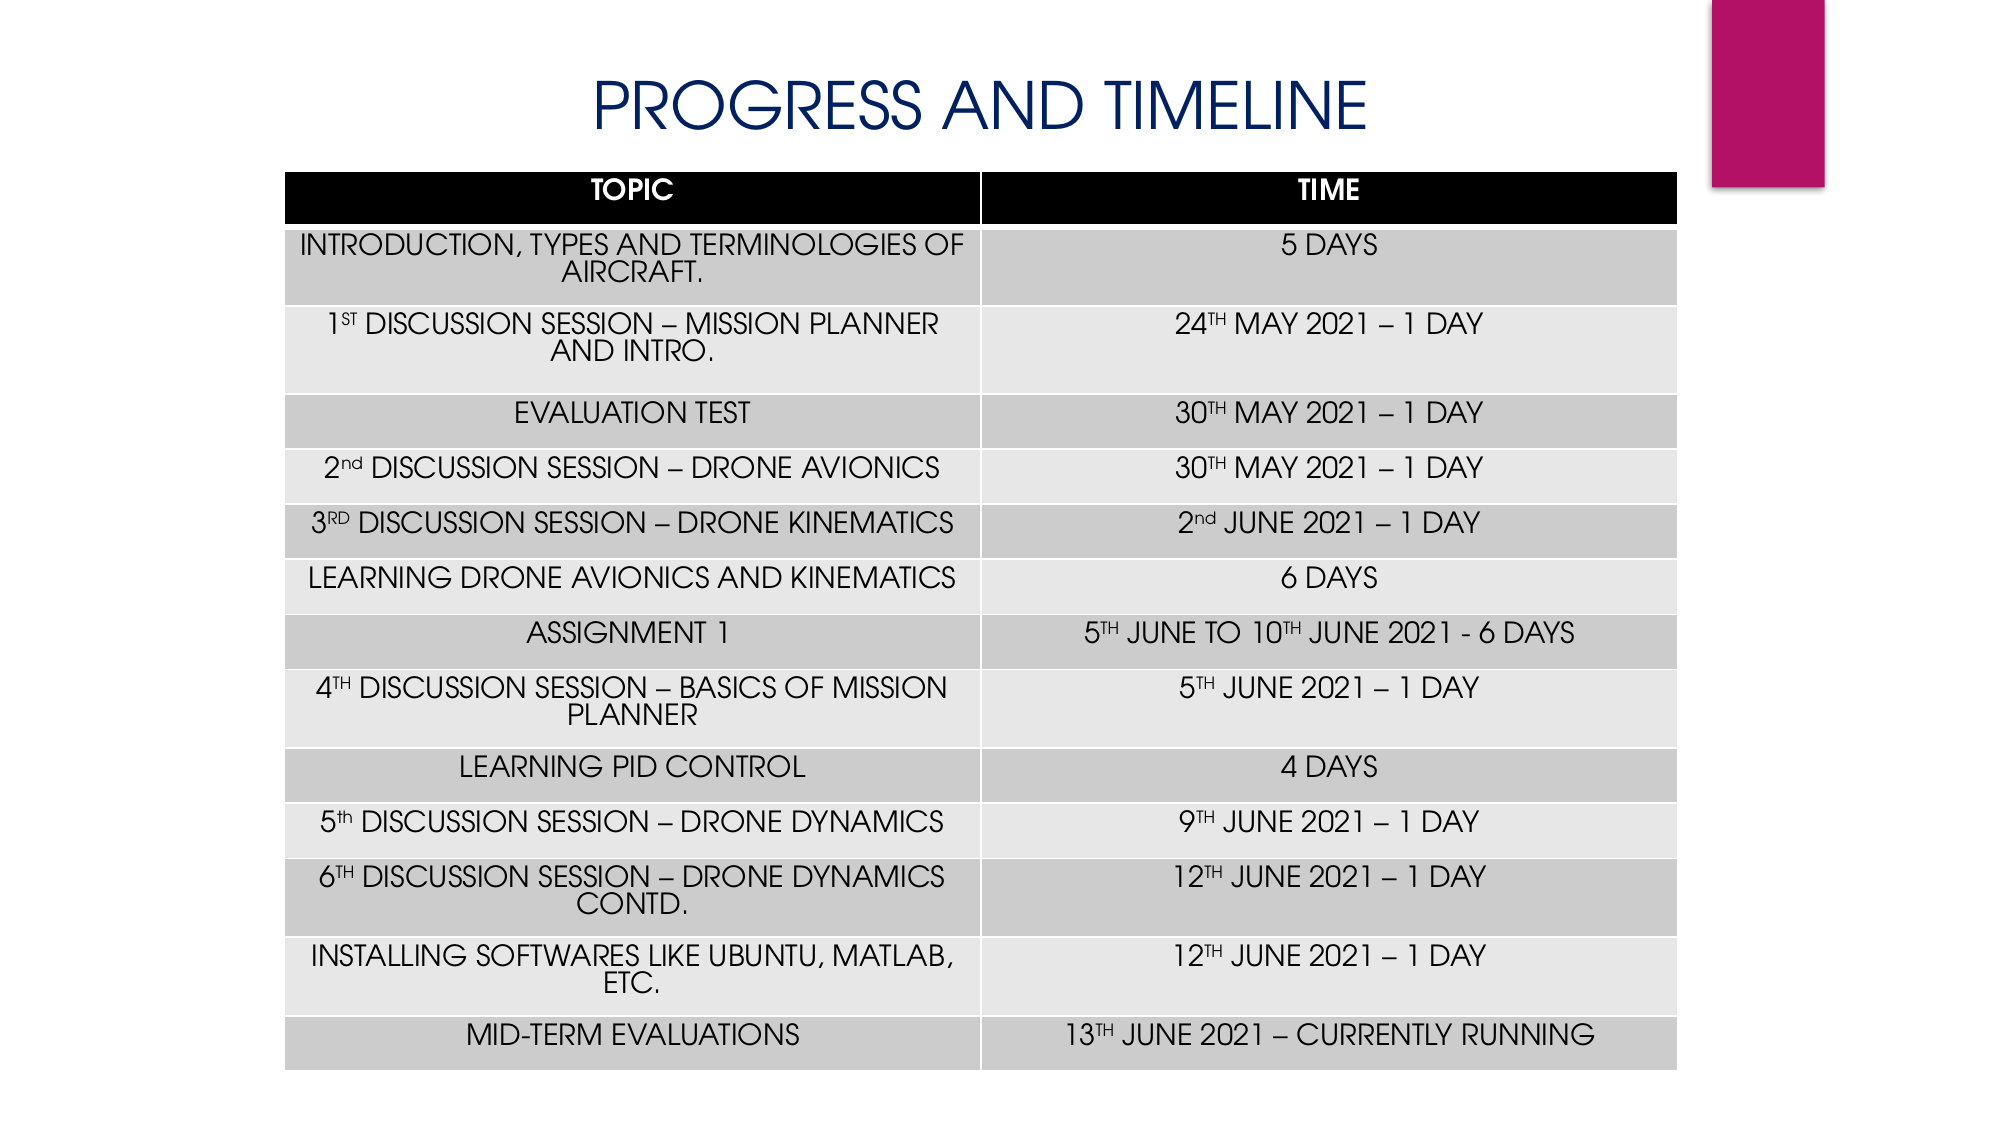

PROGRESS AND TIMELINE
| TOPIC | TIME |
| --- | --- |
| INTRODUCTION, TYPES AND TERMINOLOGIES OF AIRCRAFT. | 5 DAYS |
| 1ST DISCUSSION SESSION – MISSION PLANNER AND INTRO. | 24TH MAY 2021 – 1 DAY |
| EVALUATION TEST | 30TH MAY 2021 – 1 DAY |
| 2nd DISCUSSION SESSION – DRONE AVIONICS | 30TH MAY 2021 – 1 DAY |
| 3RD DISCUSSION SESSION – DRONE KINEMATICS | 2nd JUNE 2021 – 1 DAY |
| LEARNING DRONE AVIONICS AND KINEMATICS | 6 DAYS |
| ASSIGNMENT 1 | 5TH JUNE TO 10TH JUNE 2021 - 6 DAYS |
| 4TH DISCUSSION SESSION – BASICS OF MISSION PLANNER | 5TH JUNE 2021 – 1 DAY |
| LEARNING PID CONTROL | 4 DAYS |
| 5th DISCUSSION SESSION – DRONE DYNAMICS | 9TH JUNE 2021 – 1 DAY |
| 6TH DISCUSSION SESSION – DRONE DYNAMICS CONTD. | 12TH JUNE 2021 – 1 DAY |
| INSTALLING SOFTWARES LIKE UBUNTU, MATLAB, ETC. | 12TH JUNE 2021 – 1 DAY |
| MID-TERM EVALUATIONS | 13TH JUNE 2021 – CURRENTLY RUNNING |